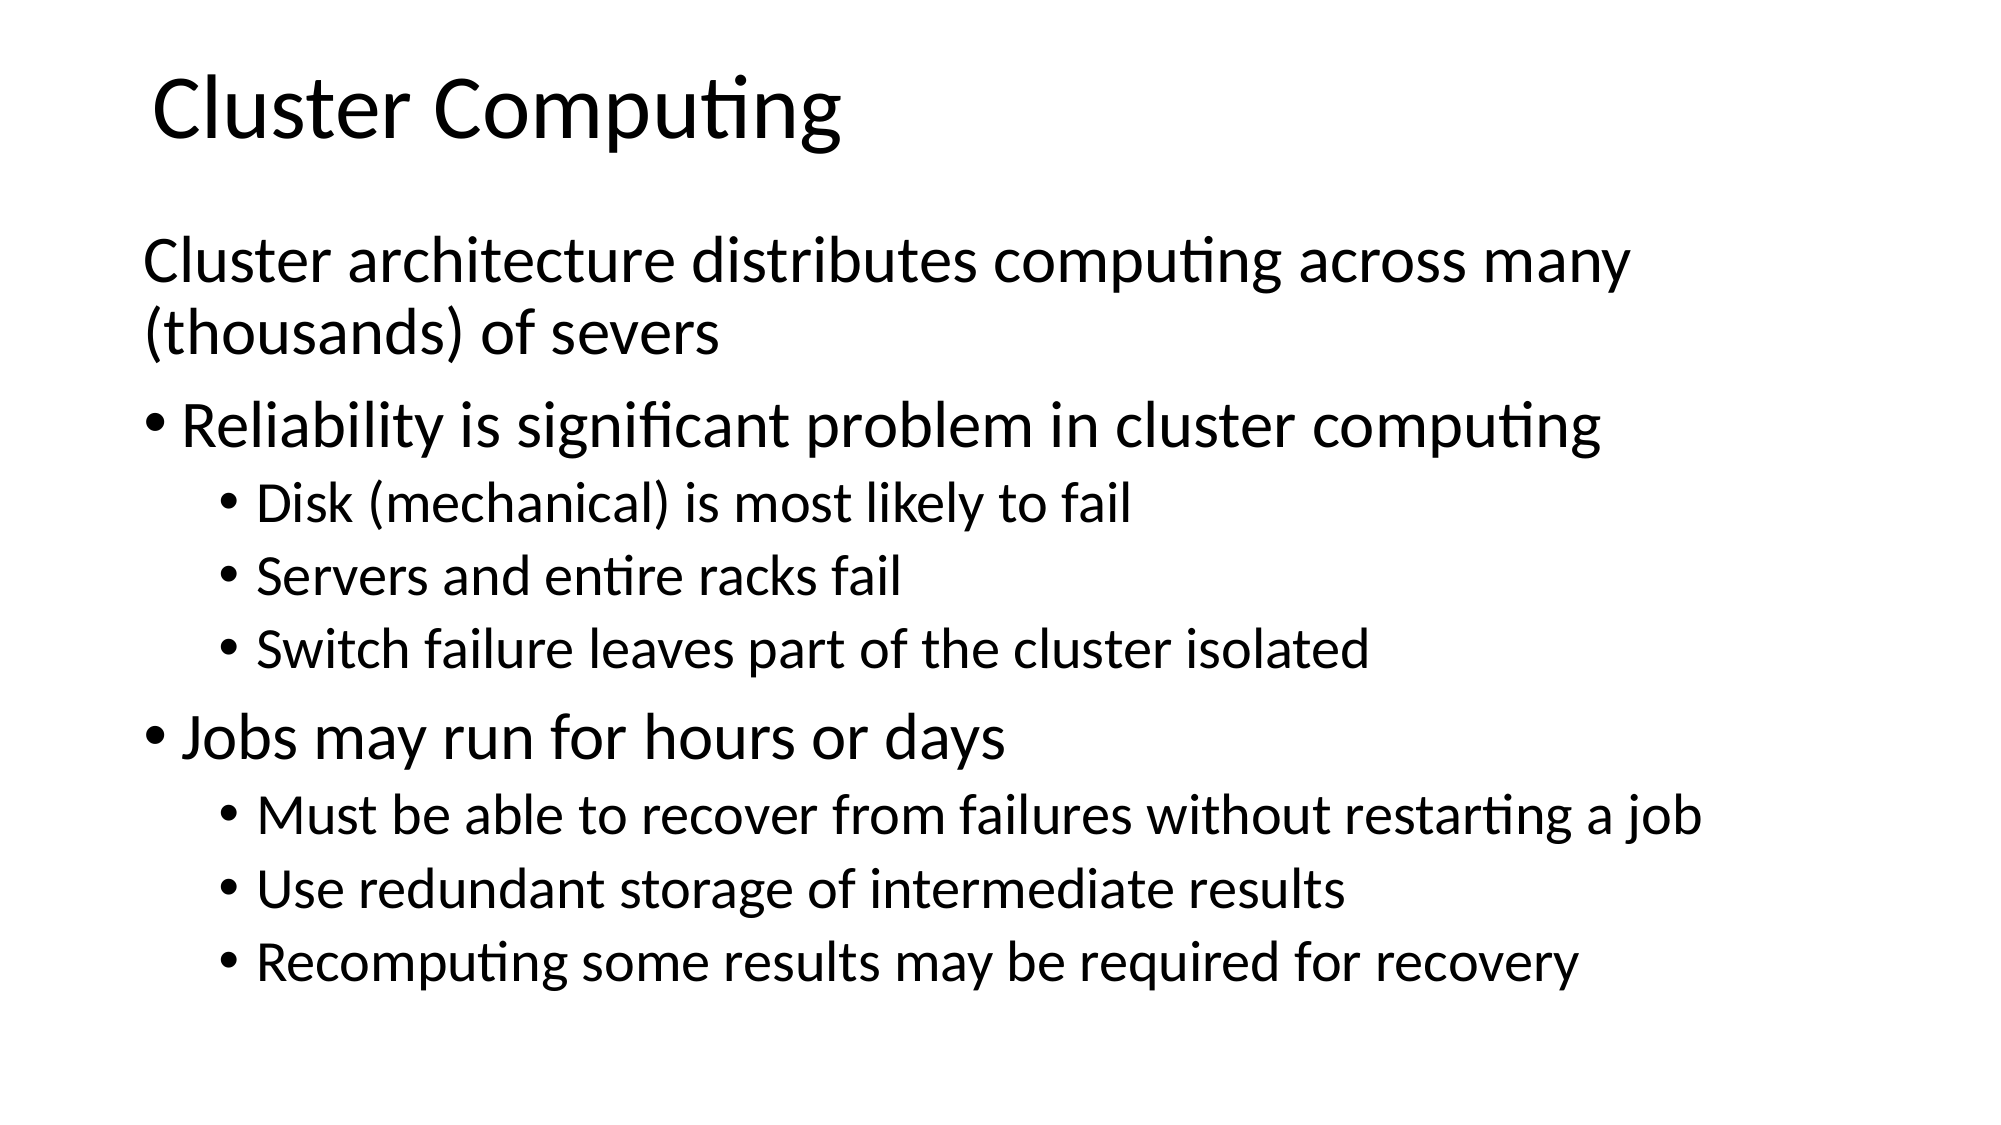

Cluster Computing
Cluster architecture distributes computing across many (thousands) of severs
Reliability is significant problem in cluster computing
Disk (mechanical) is most likely to fail
Servers and entire racks fail
Switch failure leaves part of the cluster isolated
Jobs may run for hours or days
Must be able to recover from failures without restarting a job
Use redundant storage of intermediate results
Recomputing some results may be required for recovery